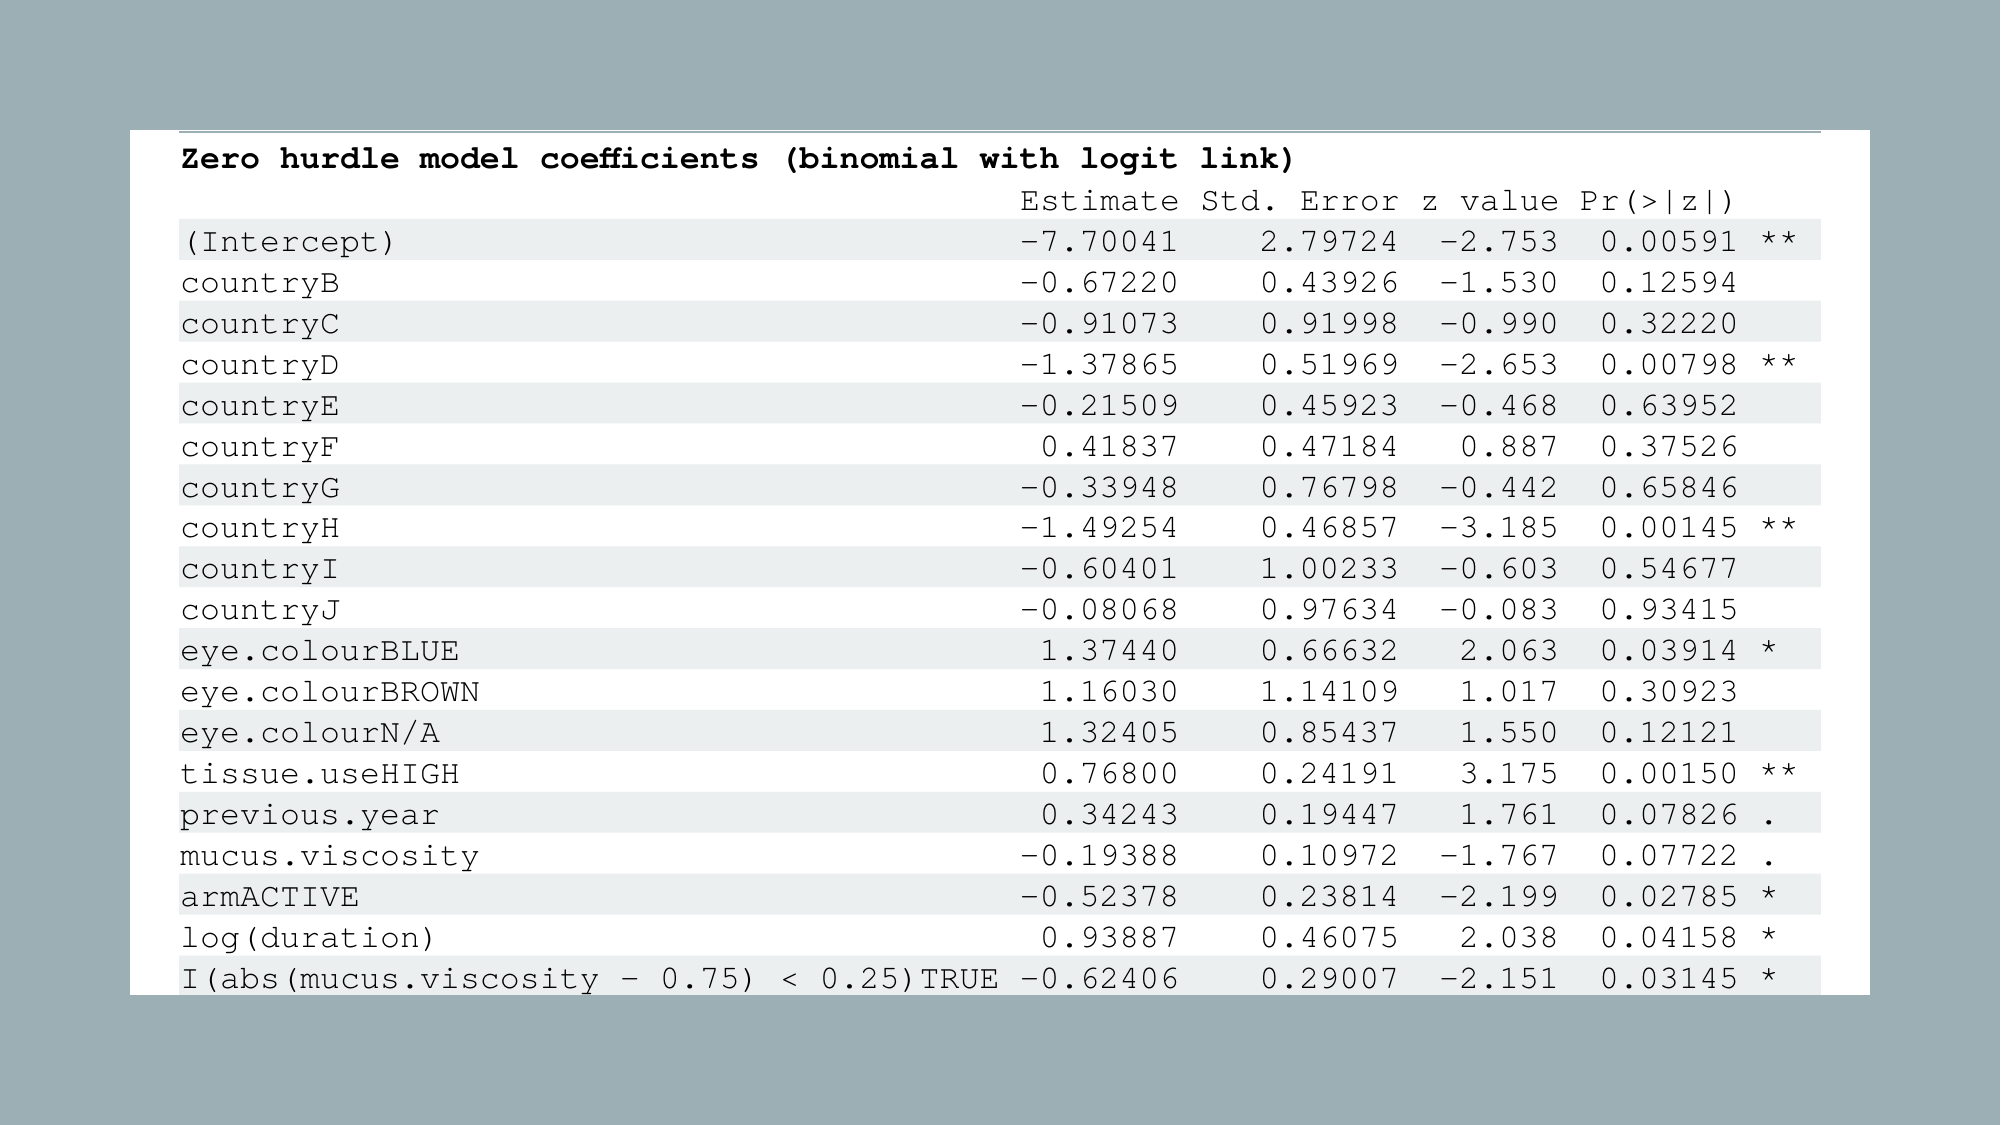

| Zero hurdle model coefficients (binomial with logit link) |
| --- |
| Estimate Std. Error z value Pr(>|z|) |
| (Intercept) -7.70041 2.79724 -2.753 0.00591 \*\* |
| countryB -0.67220 0.43926 -1.530 0.12594 |
| countryC -0.91073 0.91998 -0.990 0.32220 |
| countryD -1.37865 0.51969 -2.653 0.00798 \*\* |
| countryE -0.21509 0.45923 -0.468 0.63952 |
| countryF 0.41837 0.47184 0.887 0.37526 |
| countryG -0.33948 0.76798 -0.442 0.65846 |
| countryH -1.49254 0.46857 -3.185 0.00145 \*\* |
| countryI -0.60401 1.00233 -0.603 0.54677 |
| countryJ -0.08068 0.97634 -0.083 0.93415 |
| eye.colourBLUE 1.37440 0.66632 2.063 0.03914 \* |
| eye.colourBROWN 1.16030 1.14109 1.017 0.30923 |
| eye.colourN/A 1.32405 0.85437 1.550 0.12121 |
| tissue.useHIGH 0.76800 0.24191 3.175 0.00150 \*\* |
| previous.year 0.34243 0.19447 1.761 0.07826 . |
| mucus.viscosity -0.19388 0.10972 -1.767 0.07722 . |
| armACTIVE -0.52378 0.23814 -2.199 0.02785 \* |
| log(duration) 0.93887 0.46075 2.038 0.04158 \* |
| I(abs(mucus.viscosity - 0.75) < 0.25)TRUE -0.62406 0.29007 -2.151 0.03145 \* |